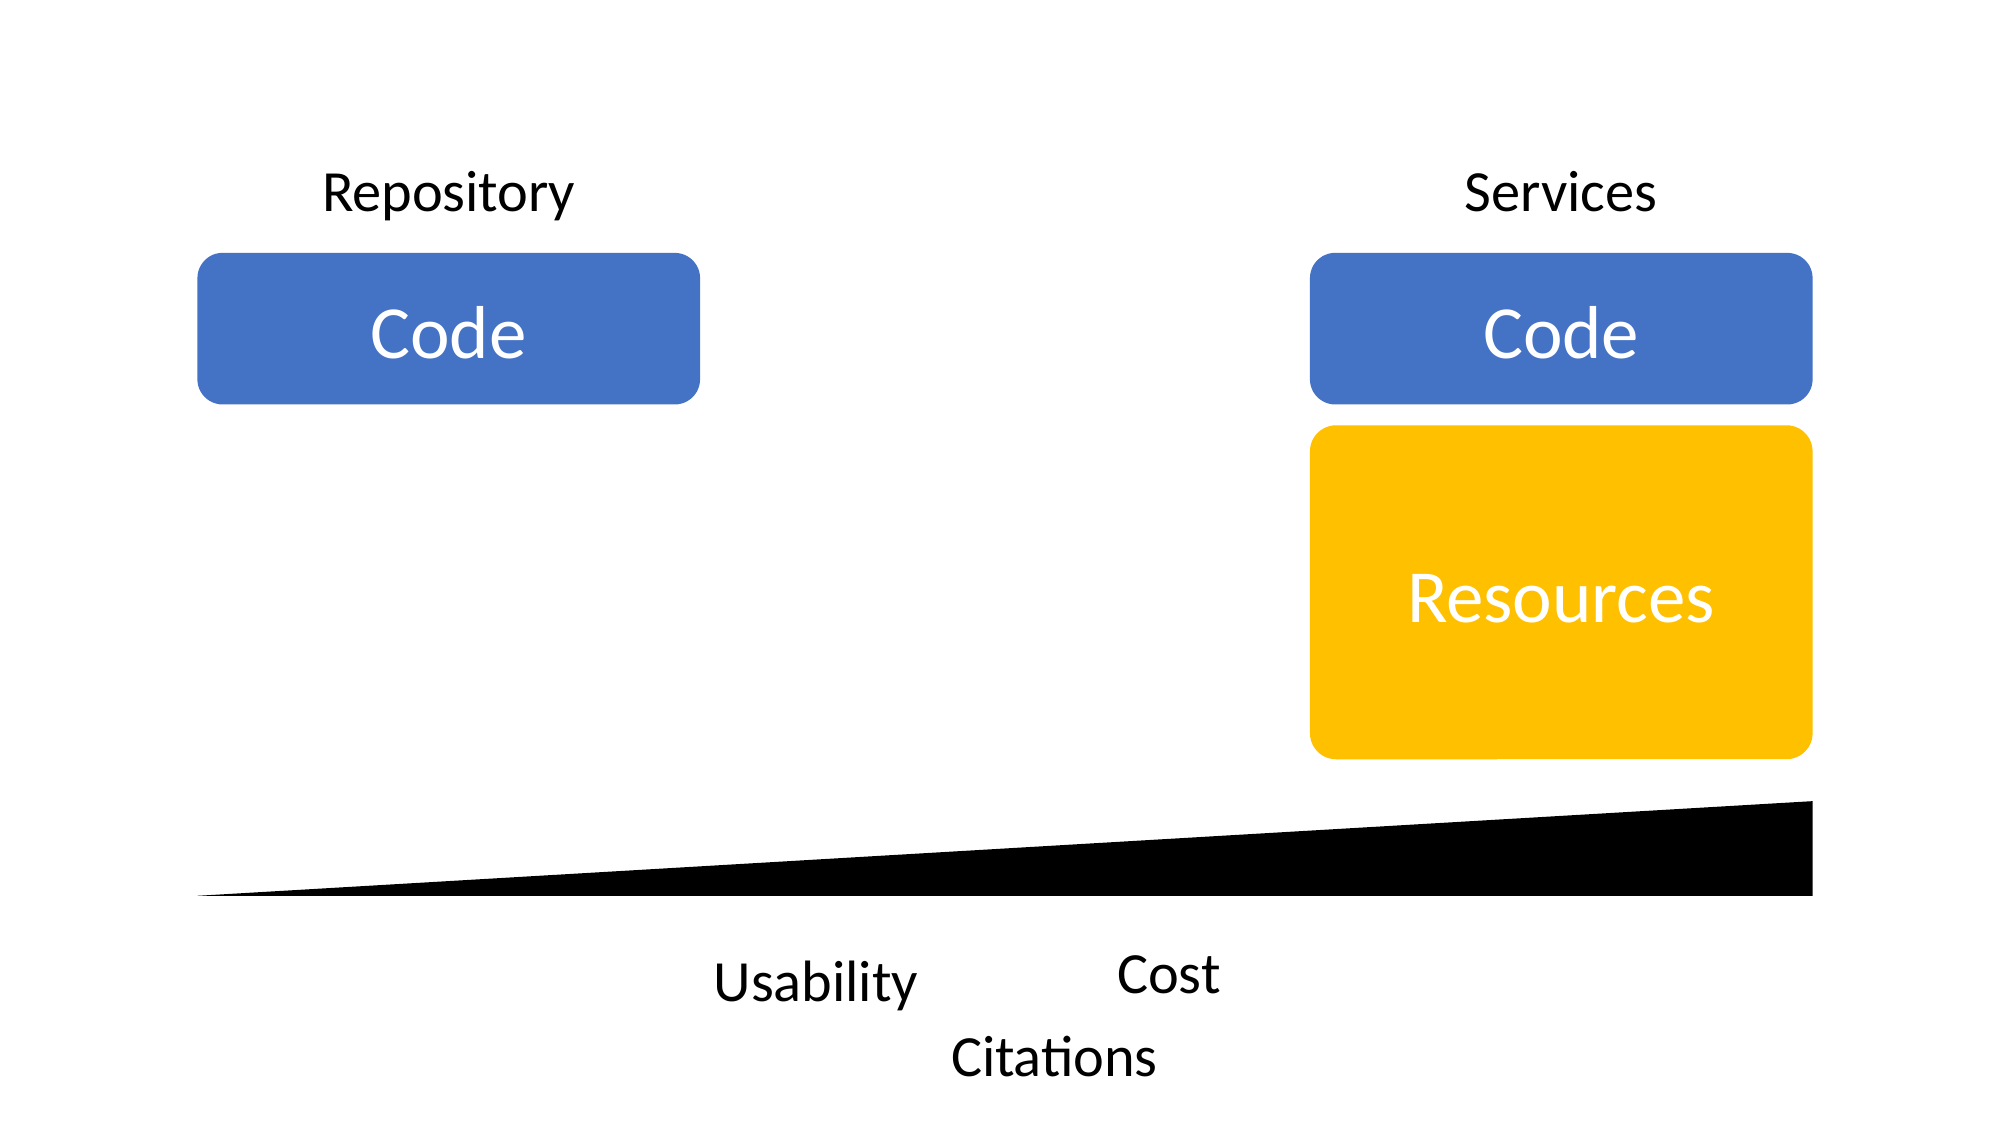

Repository
Services
Code
Code
Resources

Cost
Usability
Citations